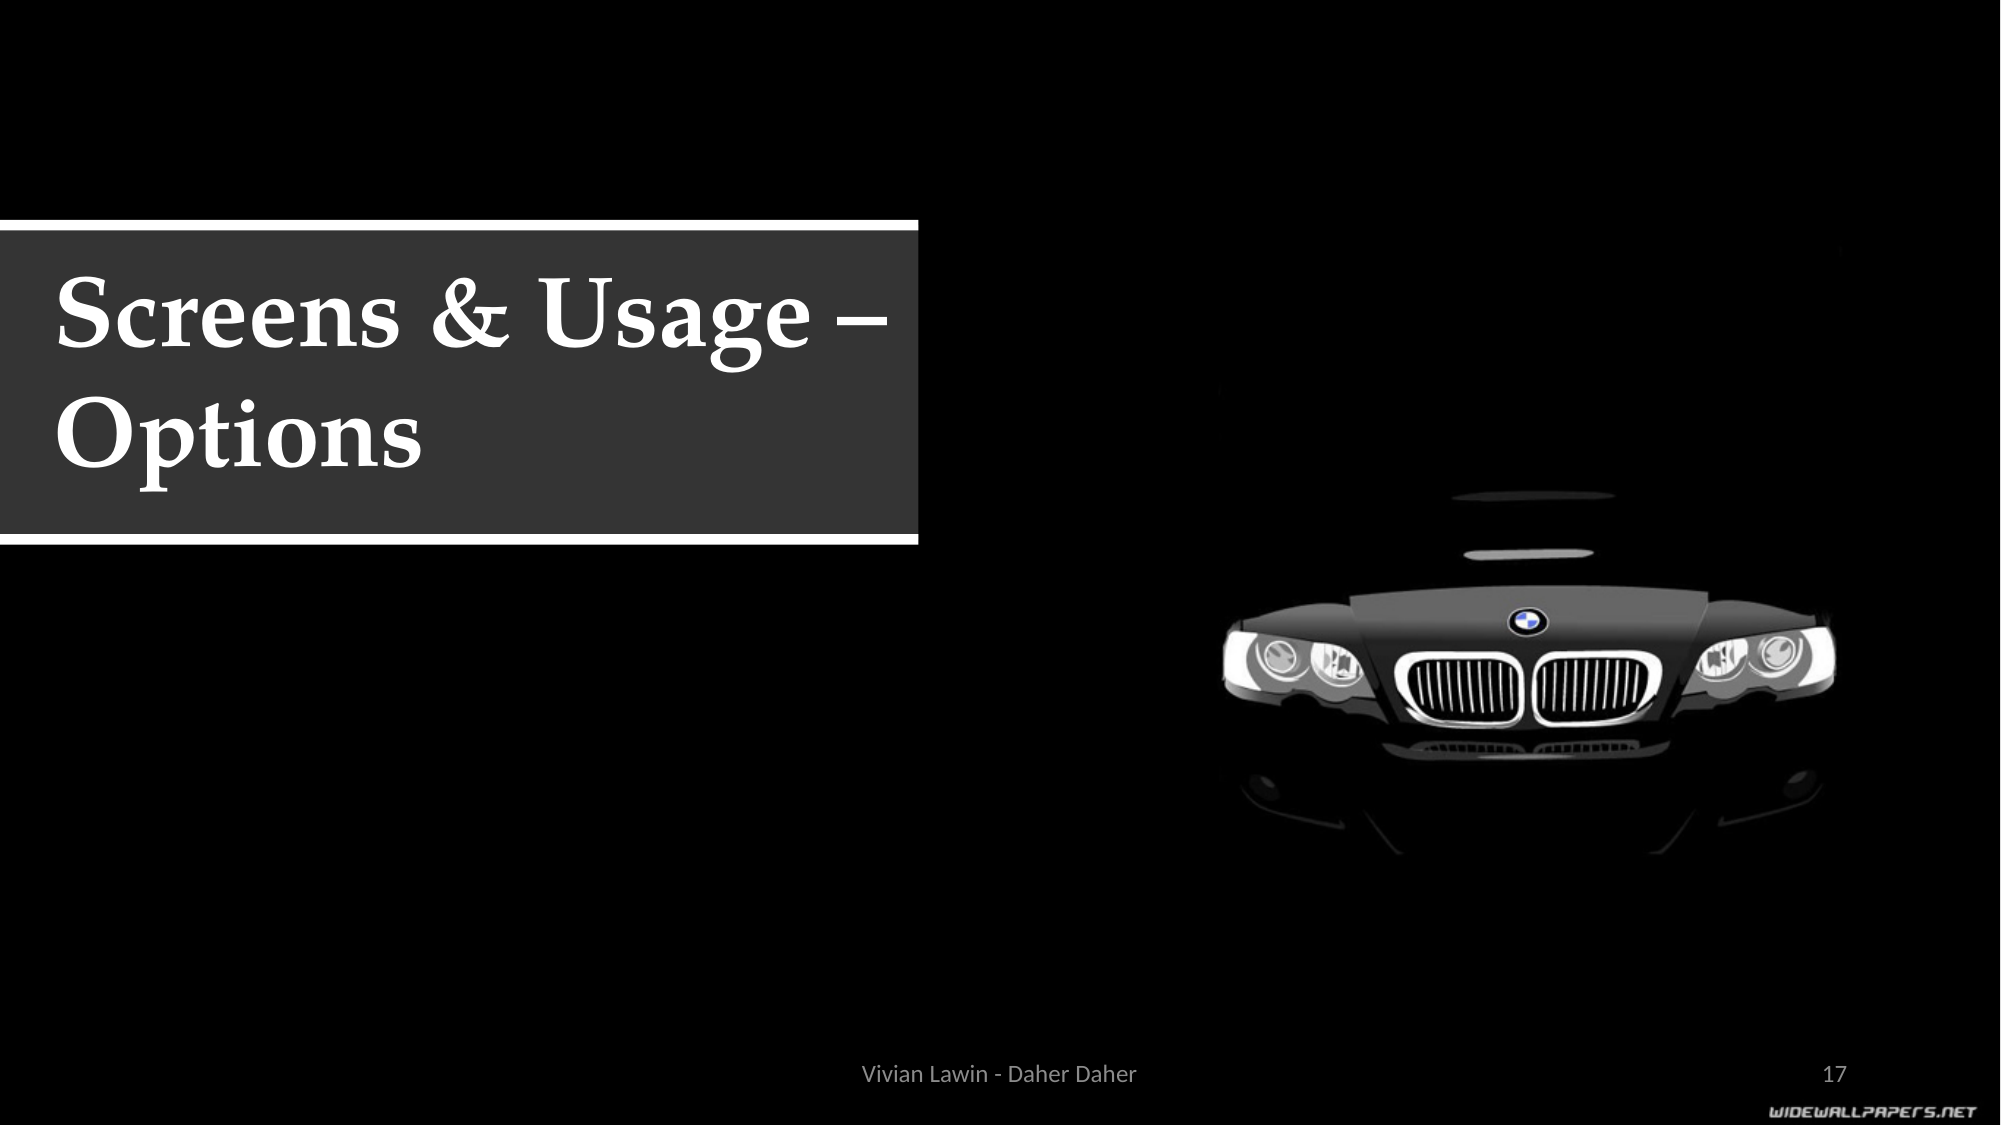

Screens & Usage –
Options
Vivian Lawin - Daher Daher
17